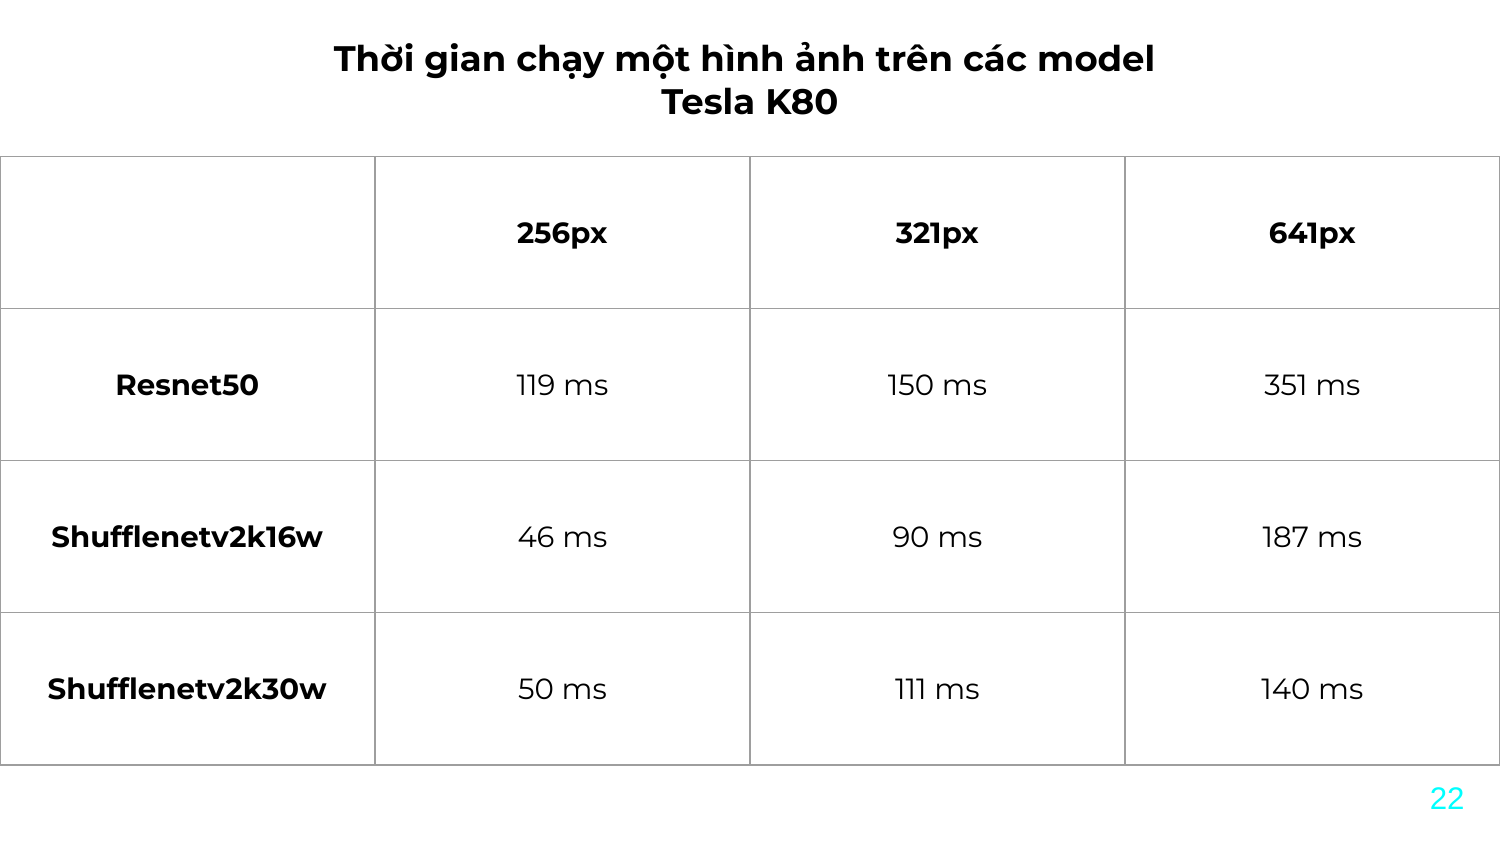

Thời gian chạy một hình ảnh trên các model
Tesla K80
|  | 256px | 321px | 641px |
| --- | --- | --- | --- |
| Resnet50 | 119 ms | 150 ms | 351 ms |
| Shufflenetv2k16w | 46 ms | 90 ms | 187 ms |
| Shufflenetv2k30w | 50 ms | 111 ms | 140 ms |
22